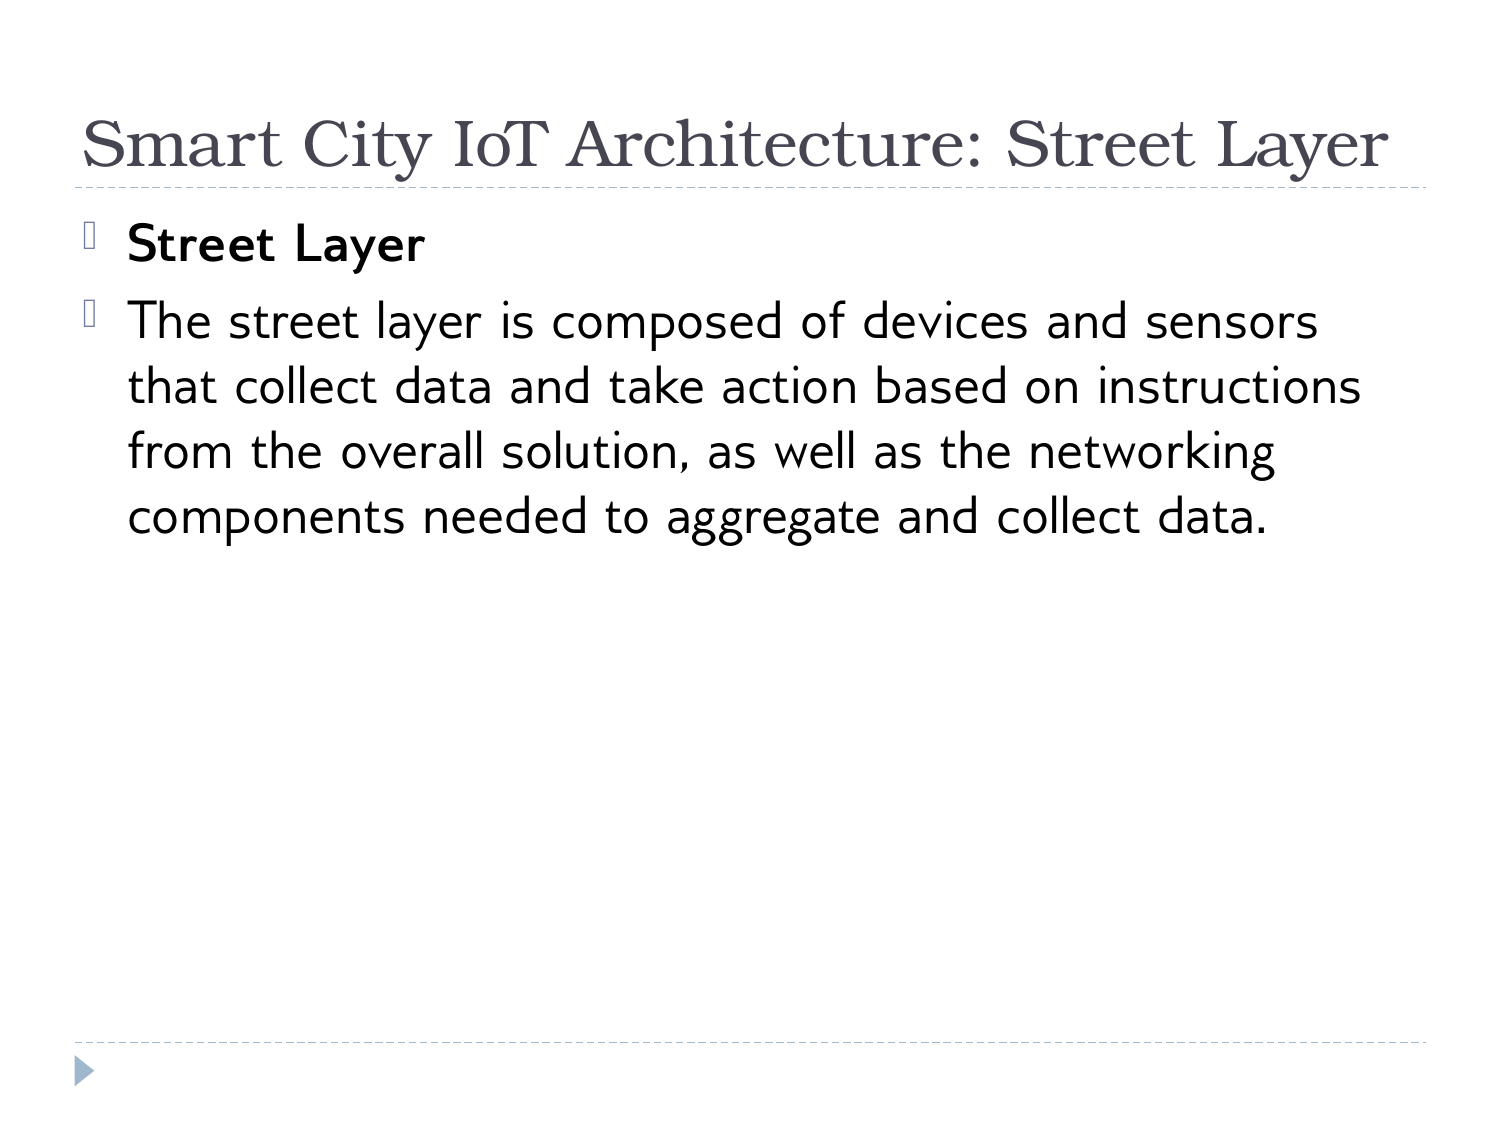

# Smart City IoT Architecture: Street Layer
Street Layer
The street layer is composed of devices and sensors that collect data and take action based on instructions from the overall solution, as well as the networking components needed to aggregate and collect data.